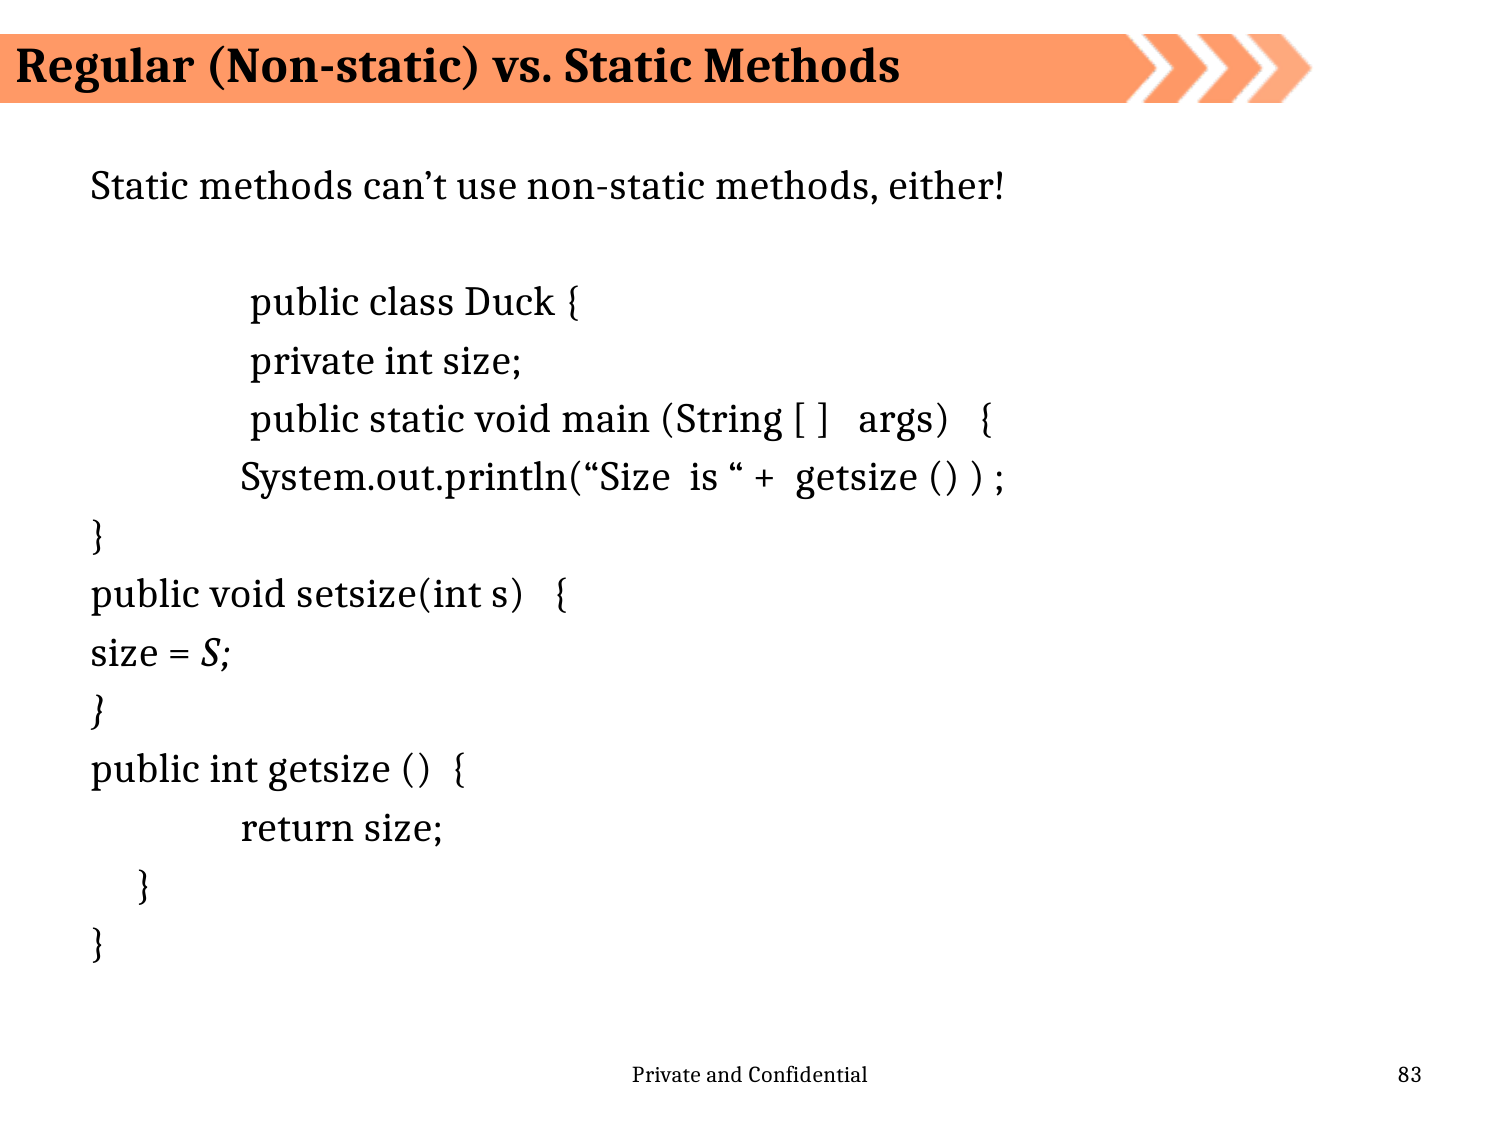

Regular (Non-static) vs. Static Methods
Static methods can’t use non-static methods, either!

	 public class Duck {
	 private int size;
	 public static void main (String [ ]   args)   {
	System.out.println(“Size  is “ +  getsize () ) ;
}
public void setsize(int s)   {
size = S;
}
public int getsize ()  {
	return size;
     }
}